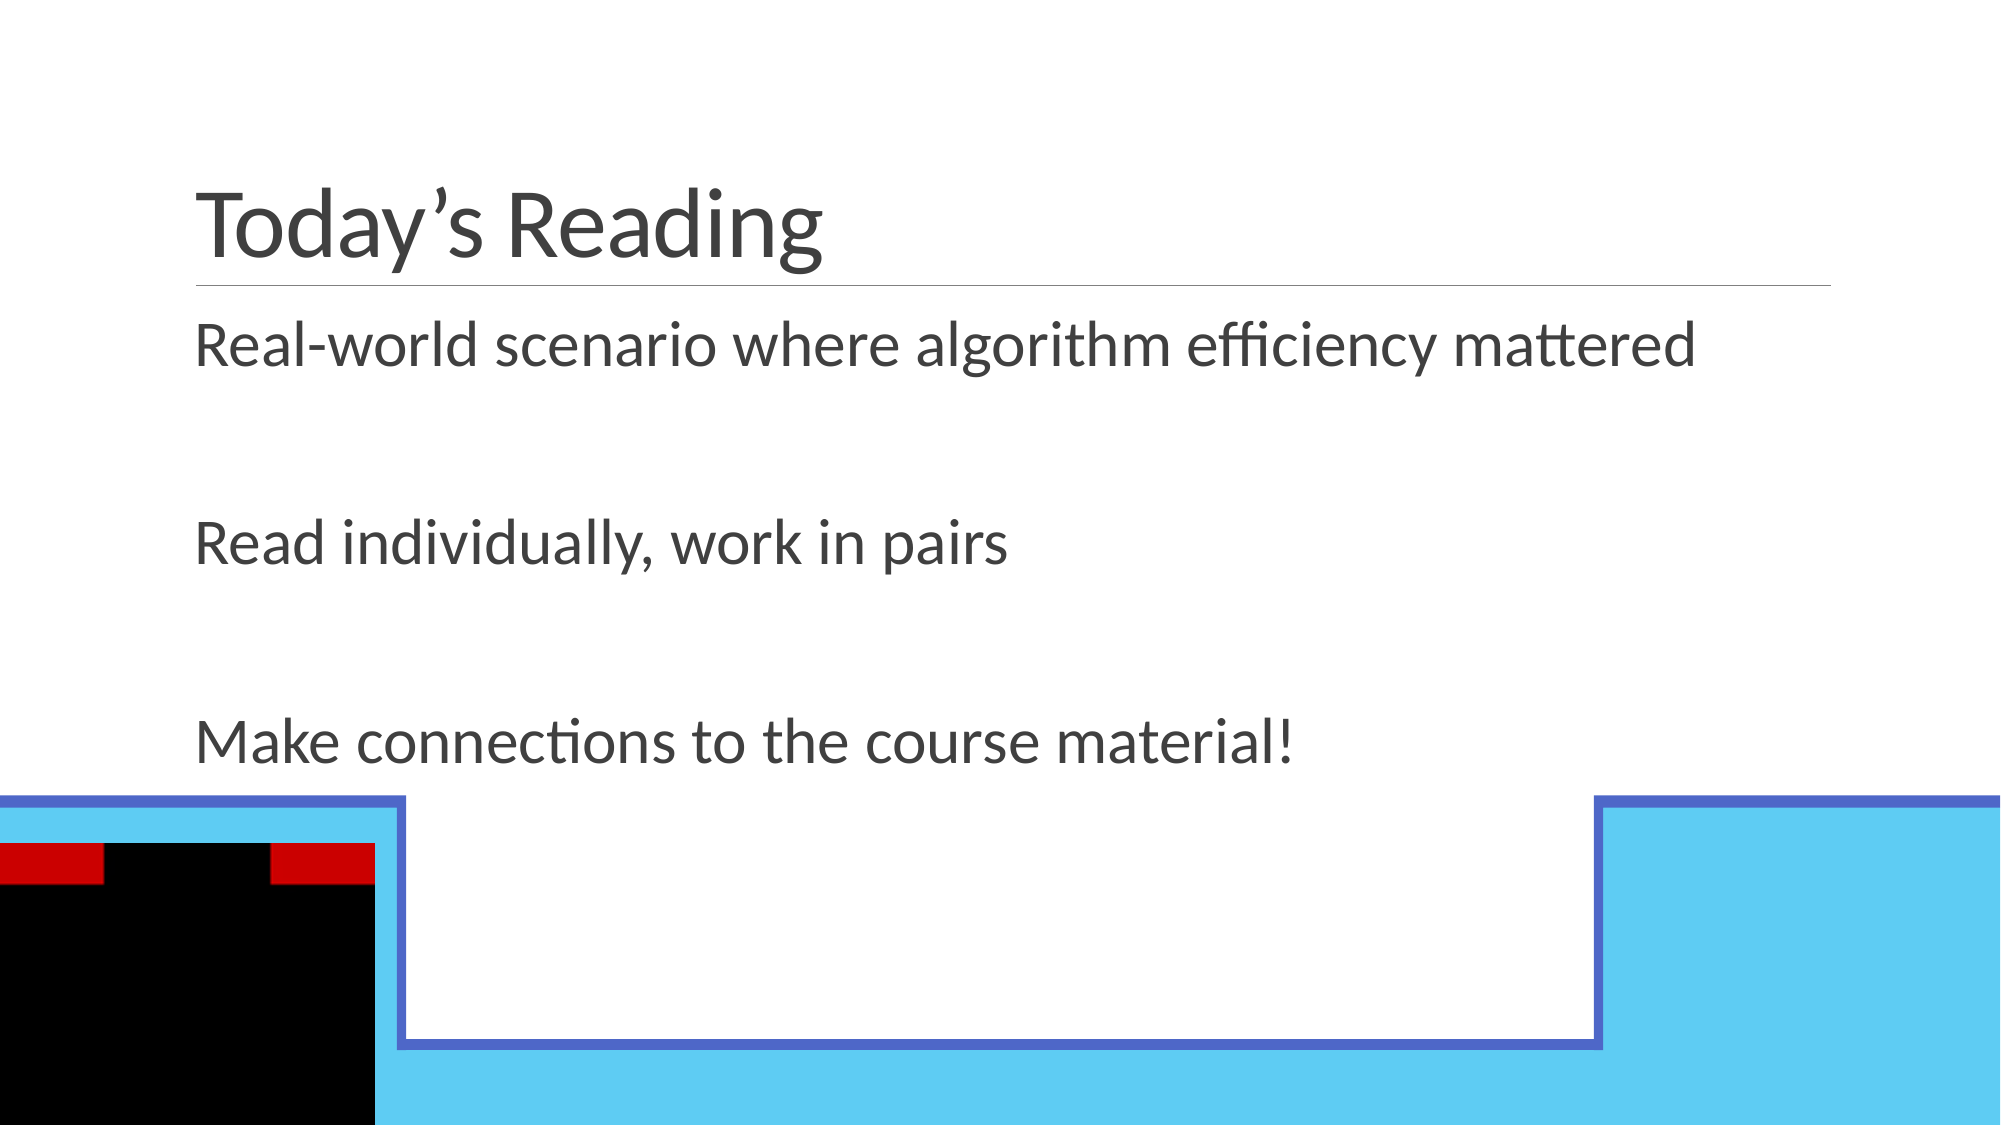

# Today’s Reading
Real-world scenario where algorithm efficiency mattered

Read individually, work in pairs

Make connections to the course material!